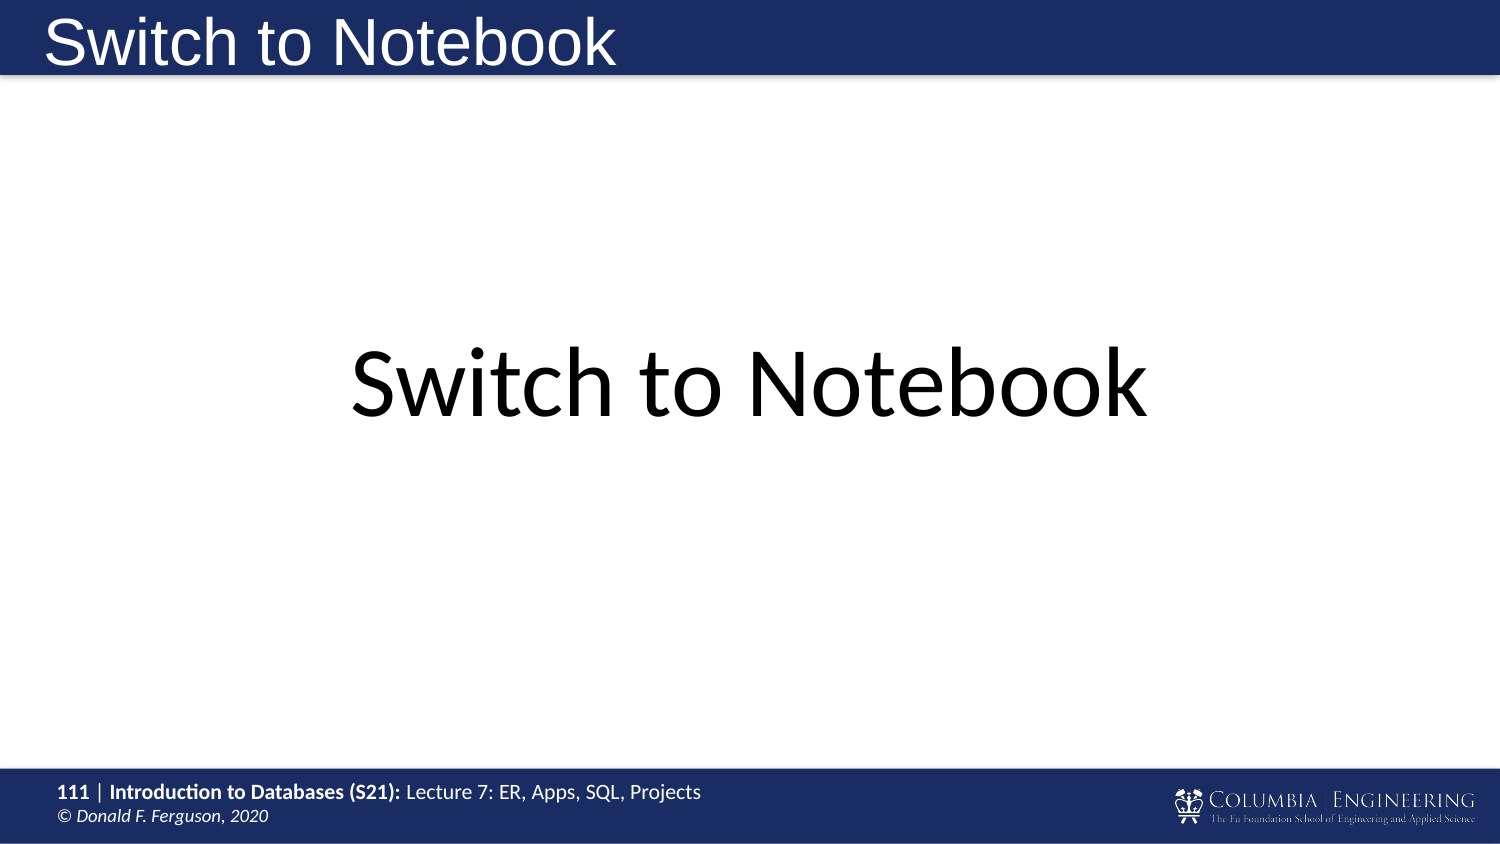

# Switch to Notebook
Switch to Notebook